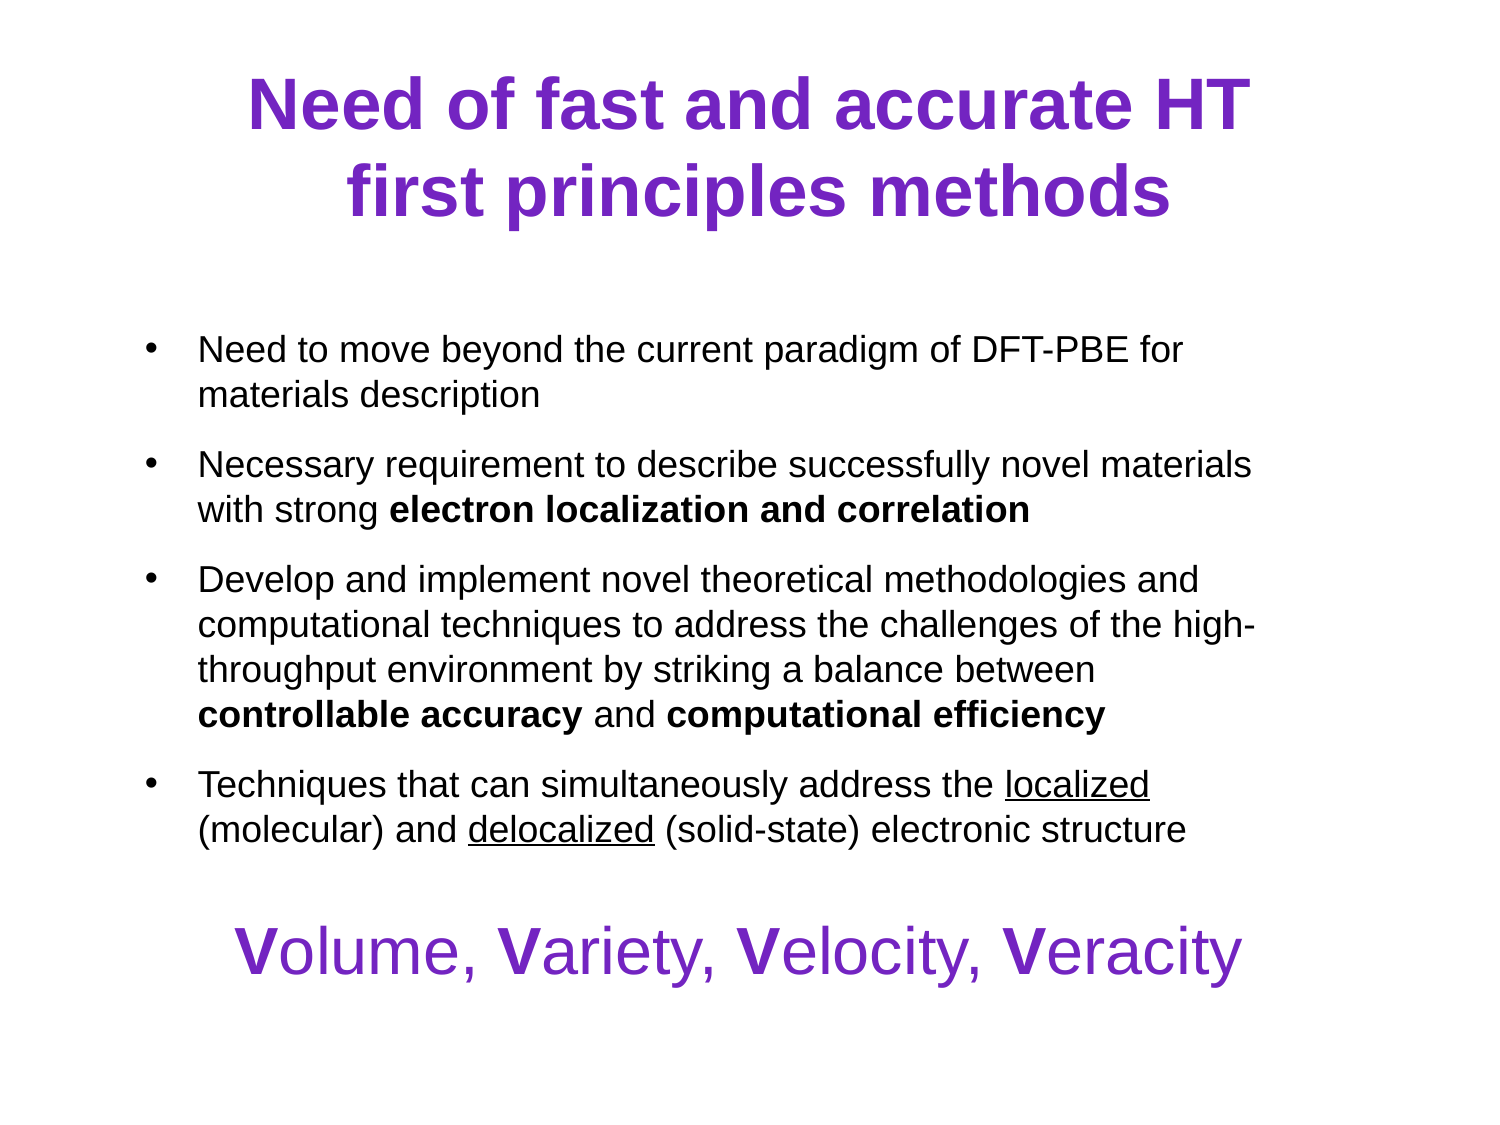

# Need of fast and accurate HT first principles methods
Need to move beyond the current paradigm of DFT-PBE for materials description
Necessary requirement to describe successfully novel materials with strong electron localization and correlation
Develop and implement novel theoretical methodologies and computational techniques to address the challenges of the high-throughput environment by striking a balance between controllable accuracy and computational efficiency
Techniques that can simultaneously address the localized (molecular) and delocalized (solid-state) electronic structure
Volume, Variety, Velocity, Veracity